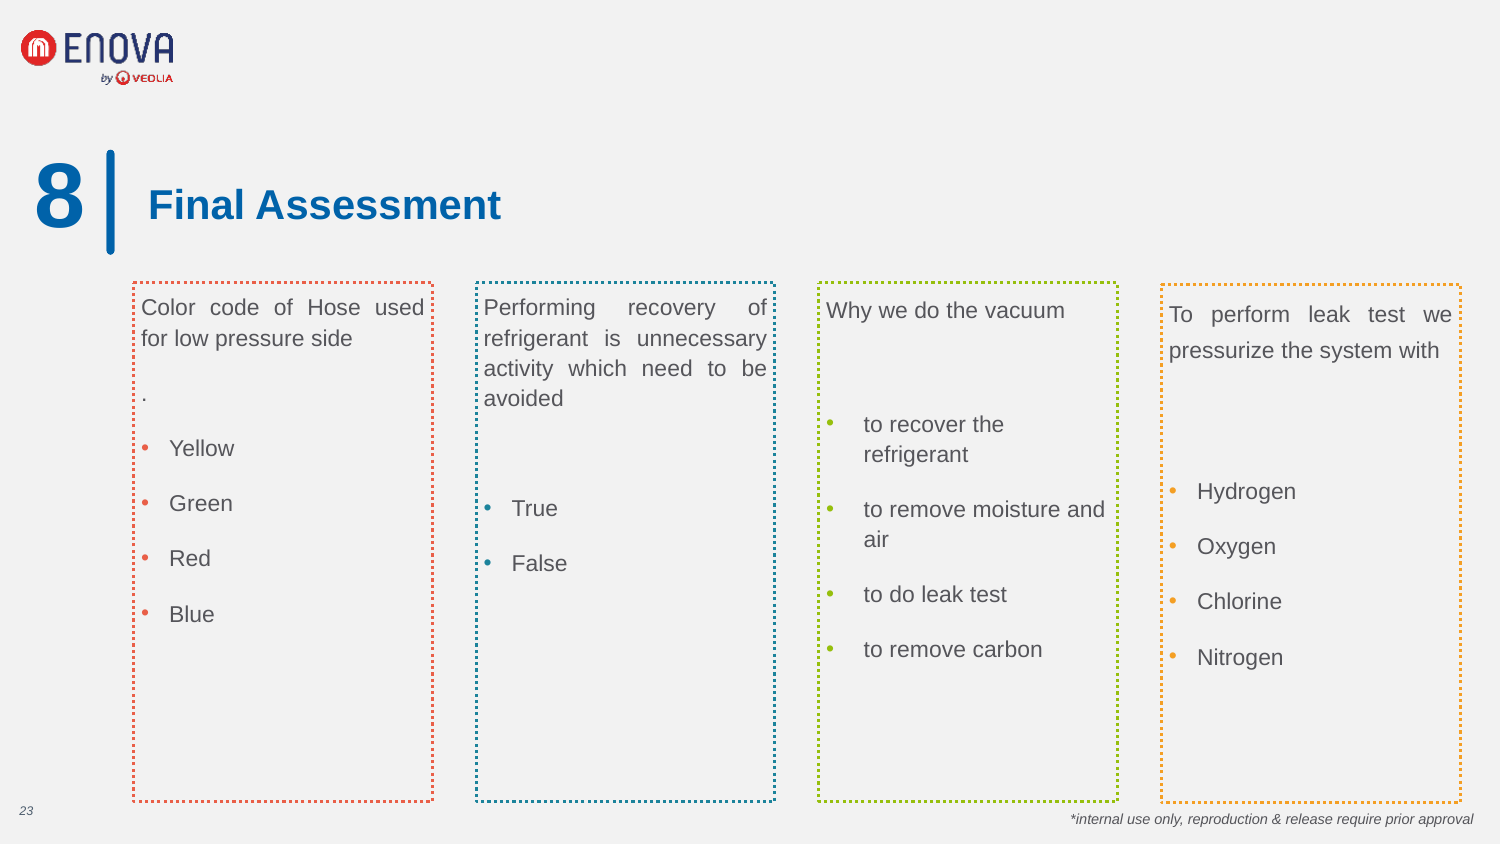

8

Final Assessment
Color code of Hose used for low pressure side
.
Yellow
Green
Red
Blue
Performing recovery of refrigerant is unnecessary activity which need to be avoided

True
False
Why we do the vacuum

to recover the refrigerant
to remove moisture and air
to do leak test
to remove carbon
To perform leak test we pressurize the system with

Hydrogen
Oxygen
Chlorine
Nitrogen
23